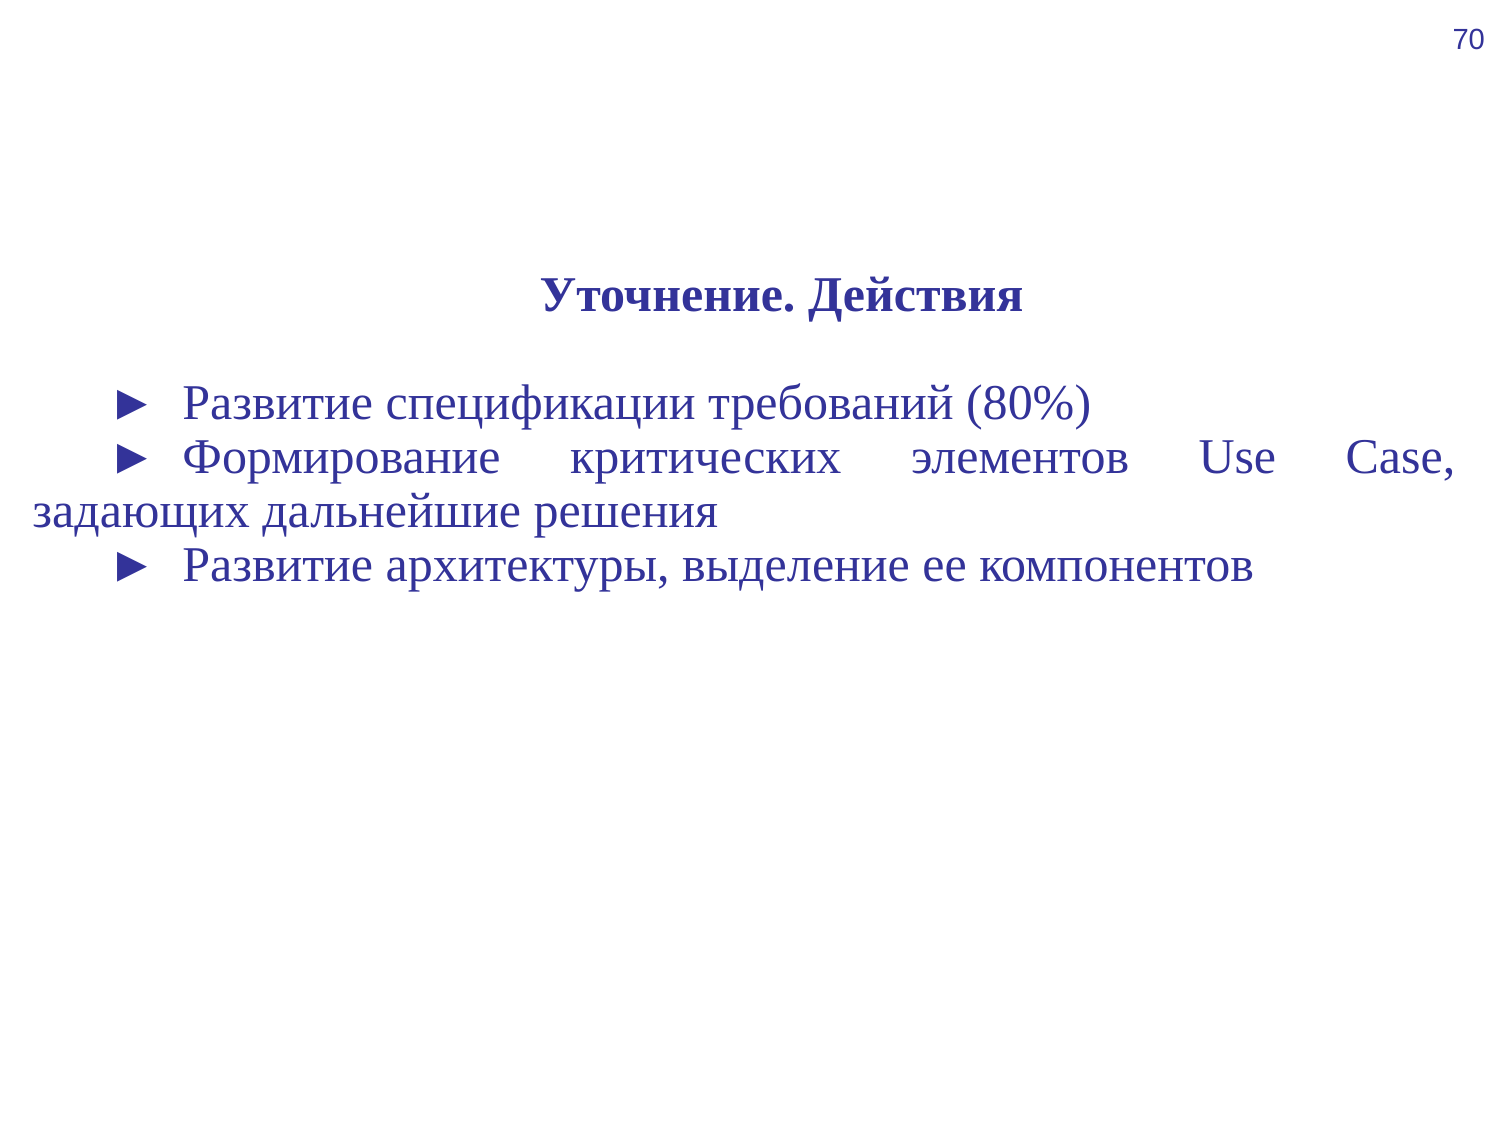

70
Уточнение. Действия

►	Развитие спецификации требований (80%)
►	Формирование критических элементов Use Case, задающих дальнейшие решения
►	Развитие архитектуры, выделение ее компонентов